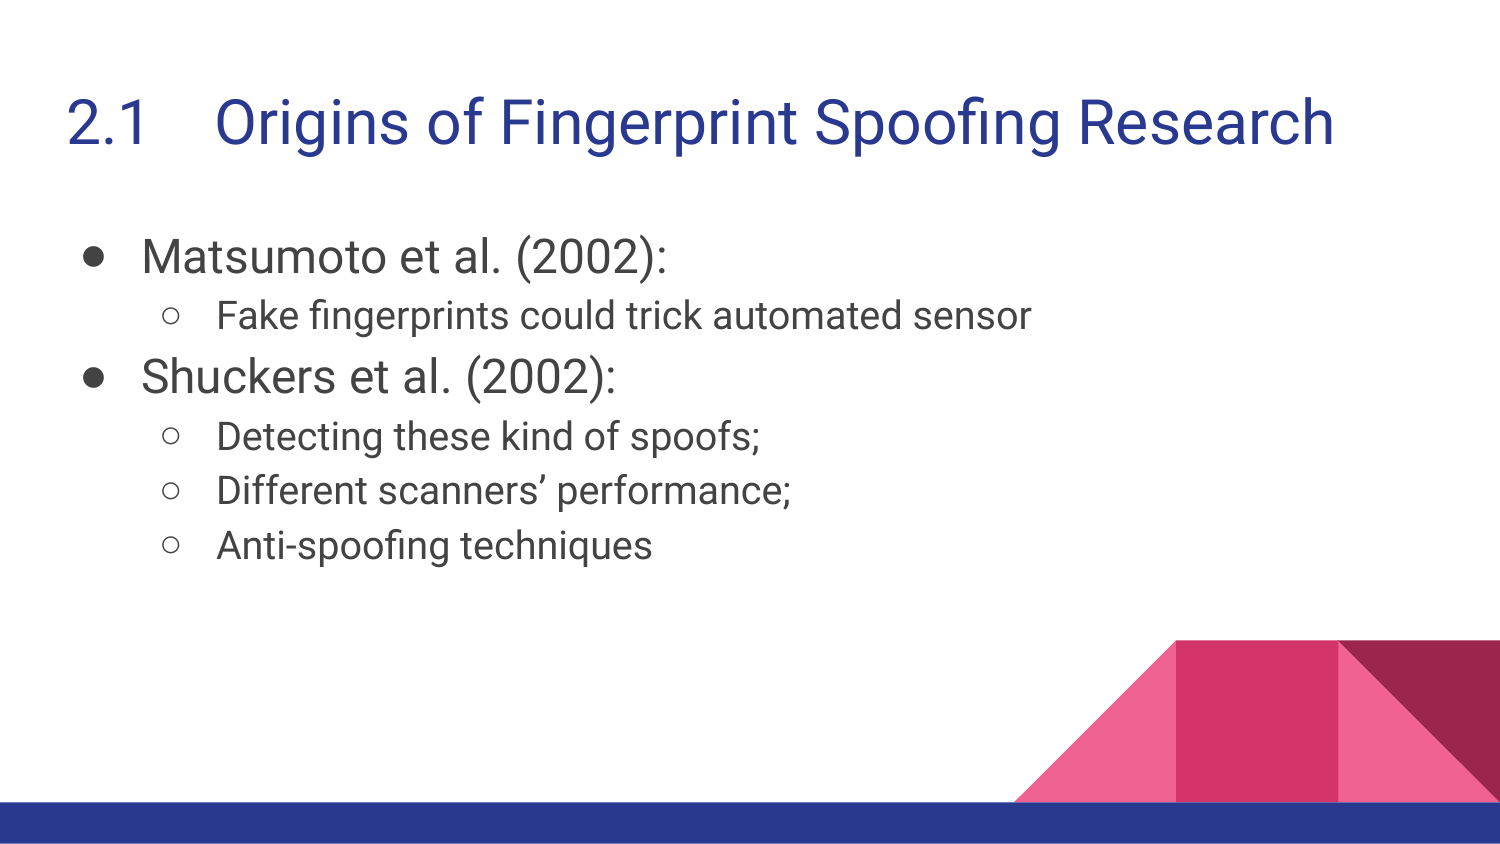

# 2.1    Origins of Fingerprint Spoofing Research
Matsumoto et al. (2002):
Fake fingerprints could trick automated sensor
Shuckers et al. (2002):
Detecting these kind of spoofs;
Different scanners’ performance;
Anti-spoofing techniques